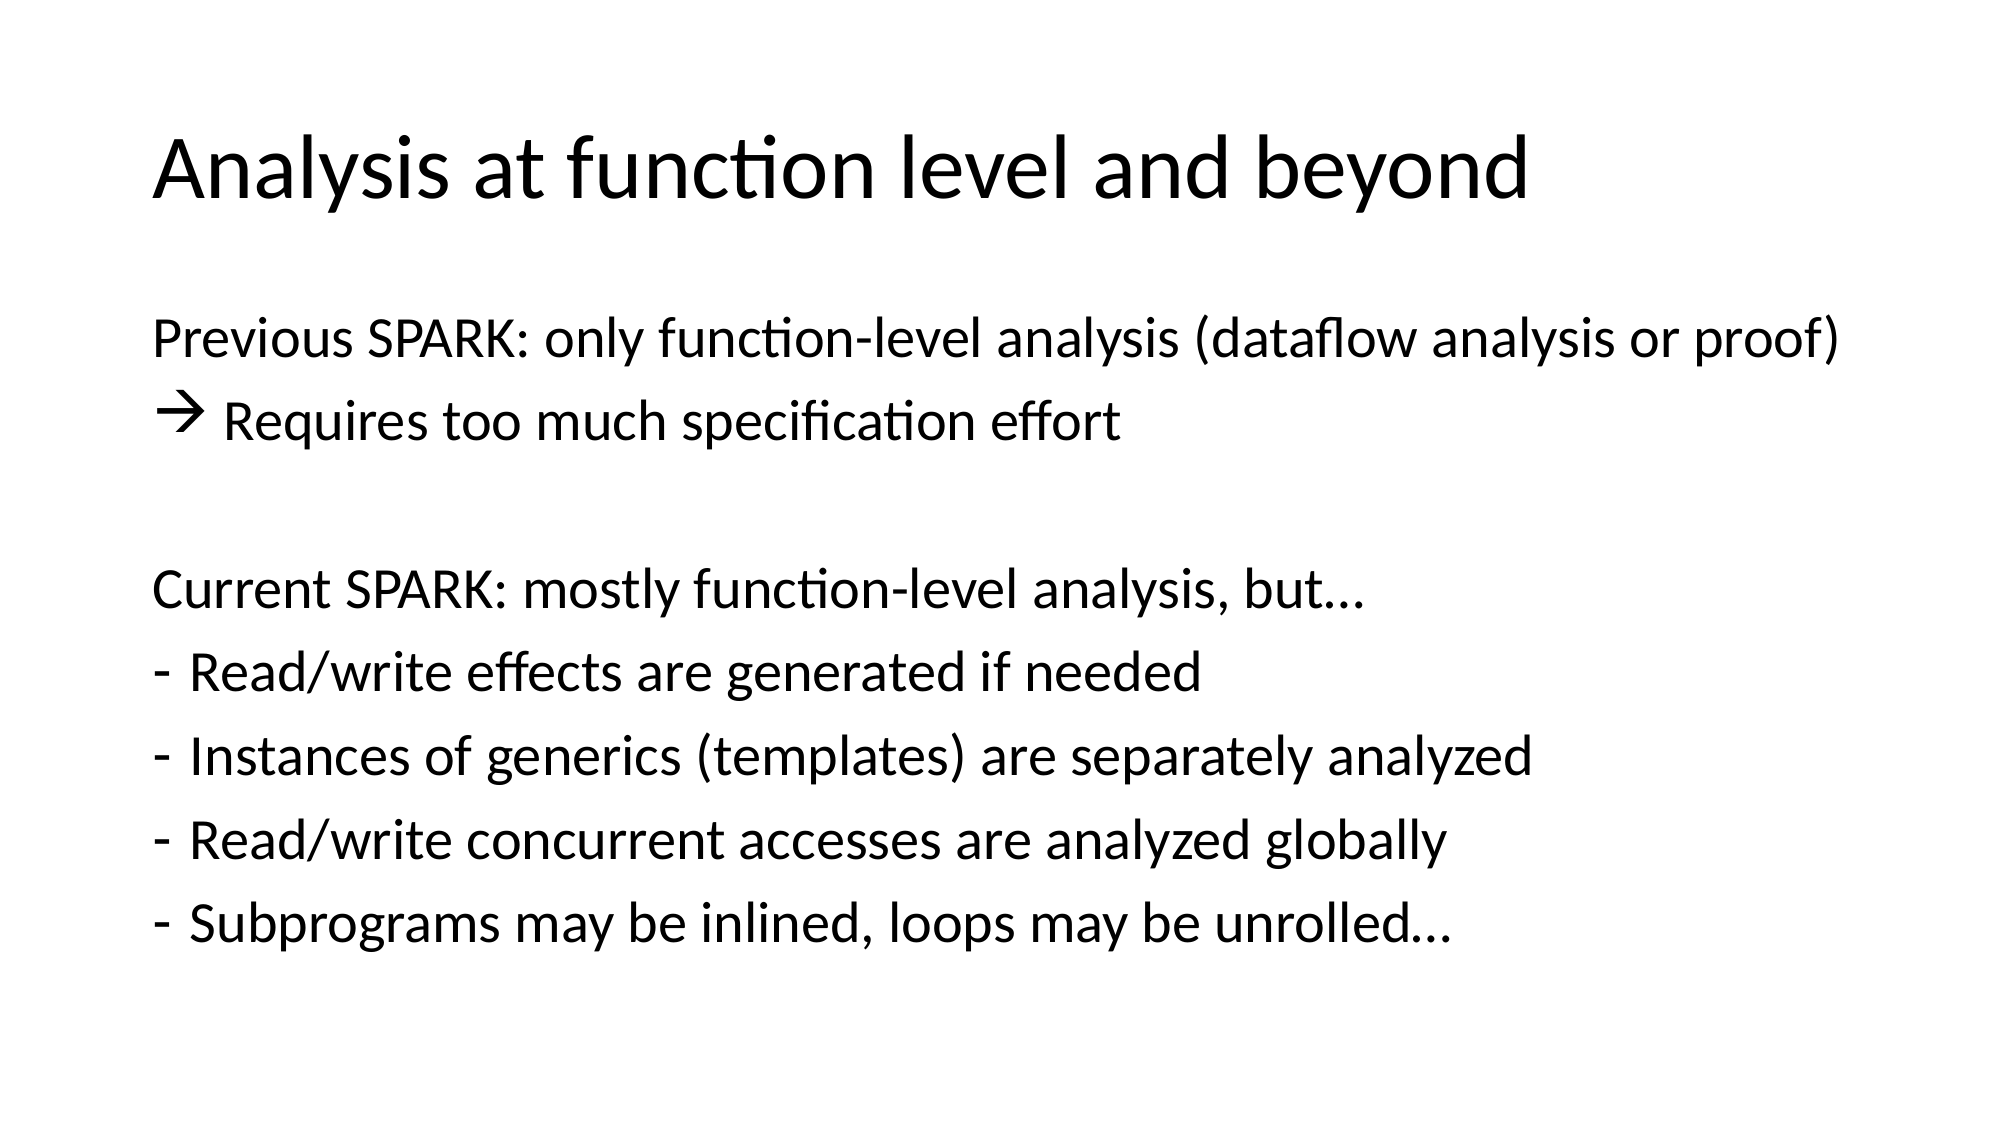

# Analysis at function level and beyond
Previous SPARK: only function-level analysis (dataflow analysis or proof)
 Requires too much specification effort

Current SPARK: mostly function-level analysis, but…
Read/write effects are generated if needed
Instances of generics (templates) are separately analyzed
Read/write concurrent accesses are analyzed globally
Subprograms may be inlined, loops may be unrolled…